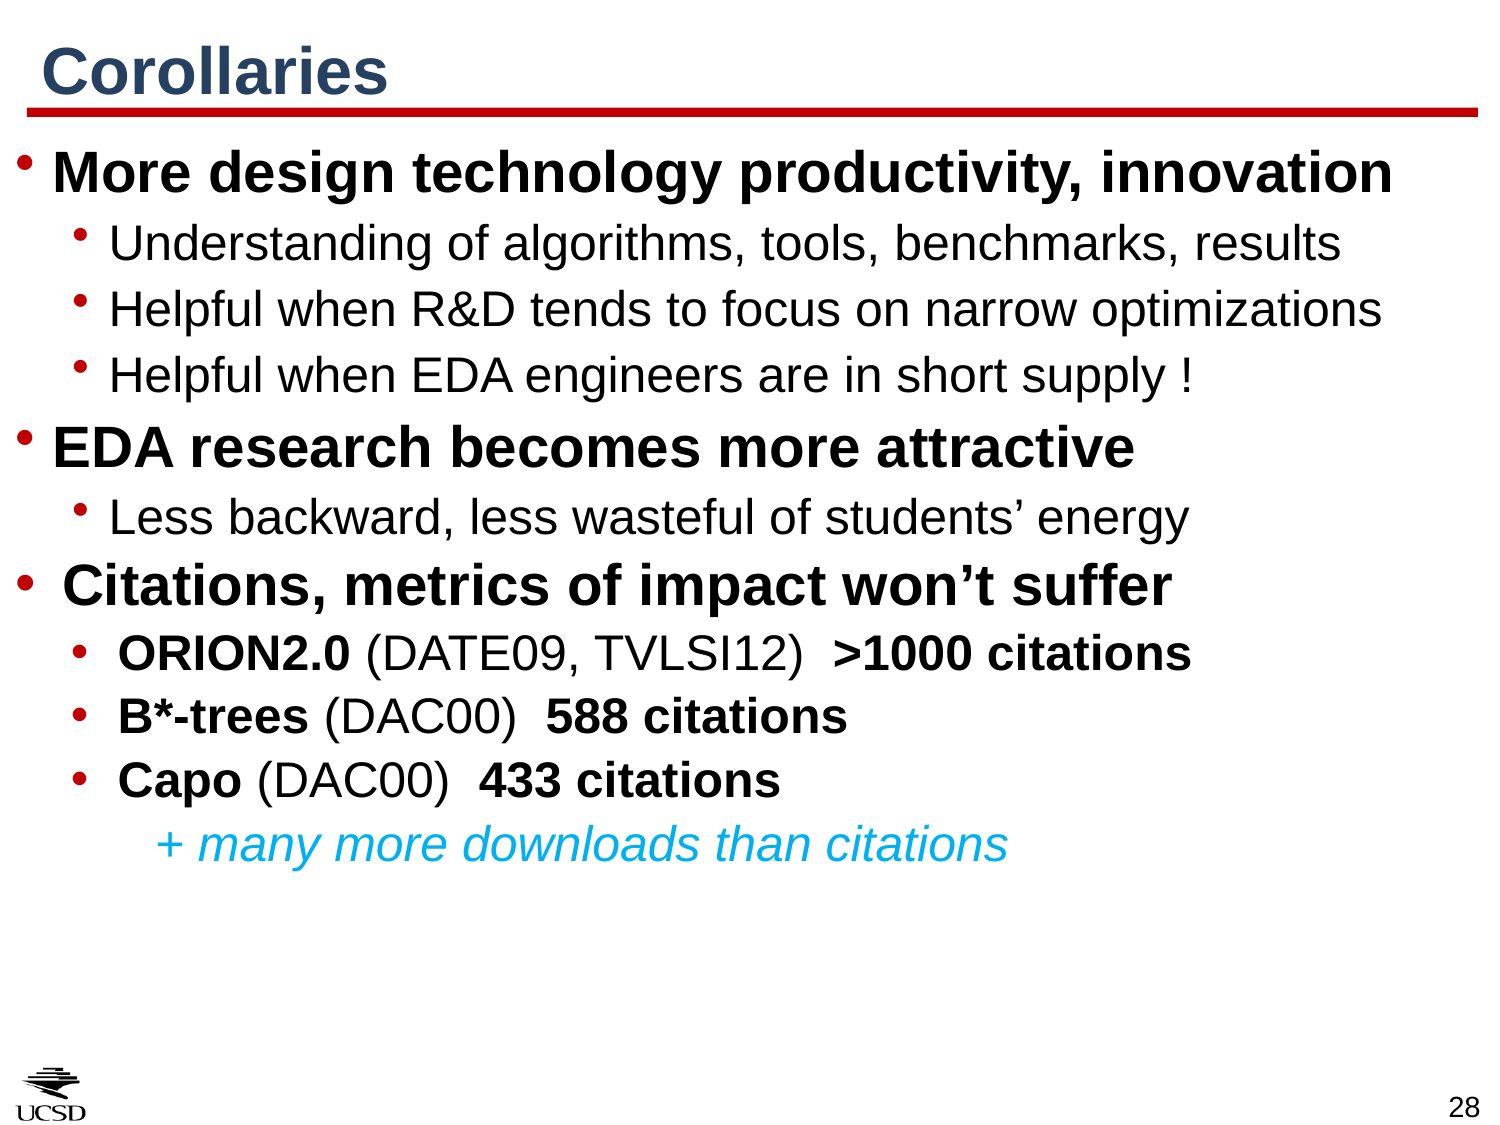

# Corollaries
More design technology productivity, innovation
Understanding of algorithms, tools, benchmarks, results
Helpful when R&D tends to focus on narrow optimizations
Helpful when EDA engineers are in short supply !
EDA research becomes more attractive
Less backward, less wasteful of students’ energy
Citations, metrics of impact won’t suffer
ORION2.0 (DATE09, TVLSI12)  >1000 citations
B*-trees (DAC00)  588 citations
Capo (DAC00)  433 citations
      + many more downloads than citations